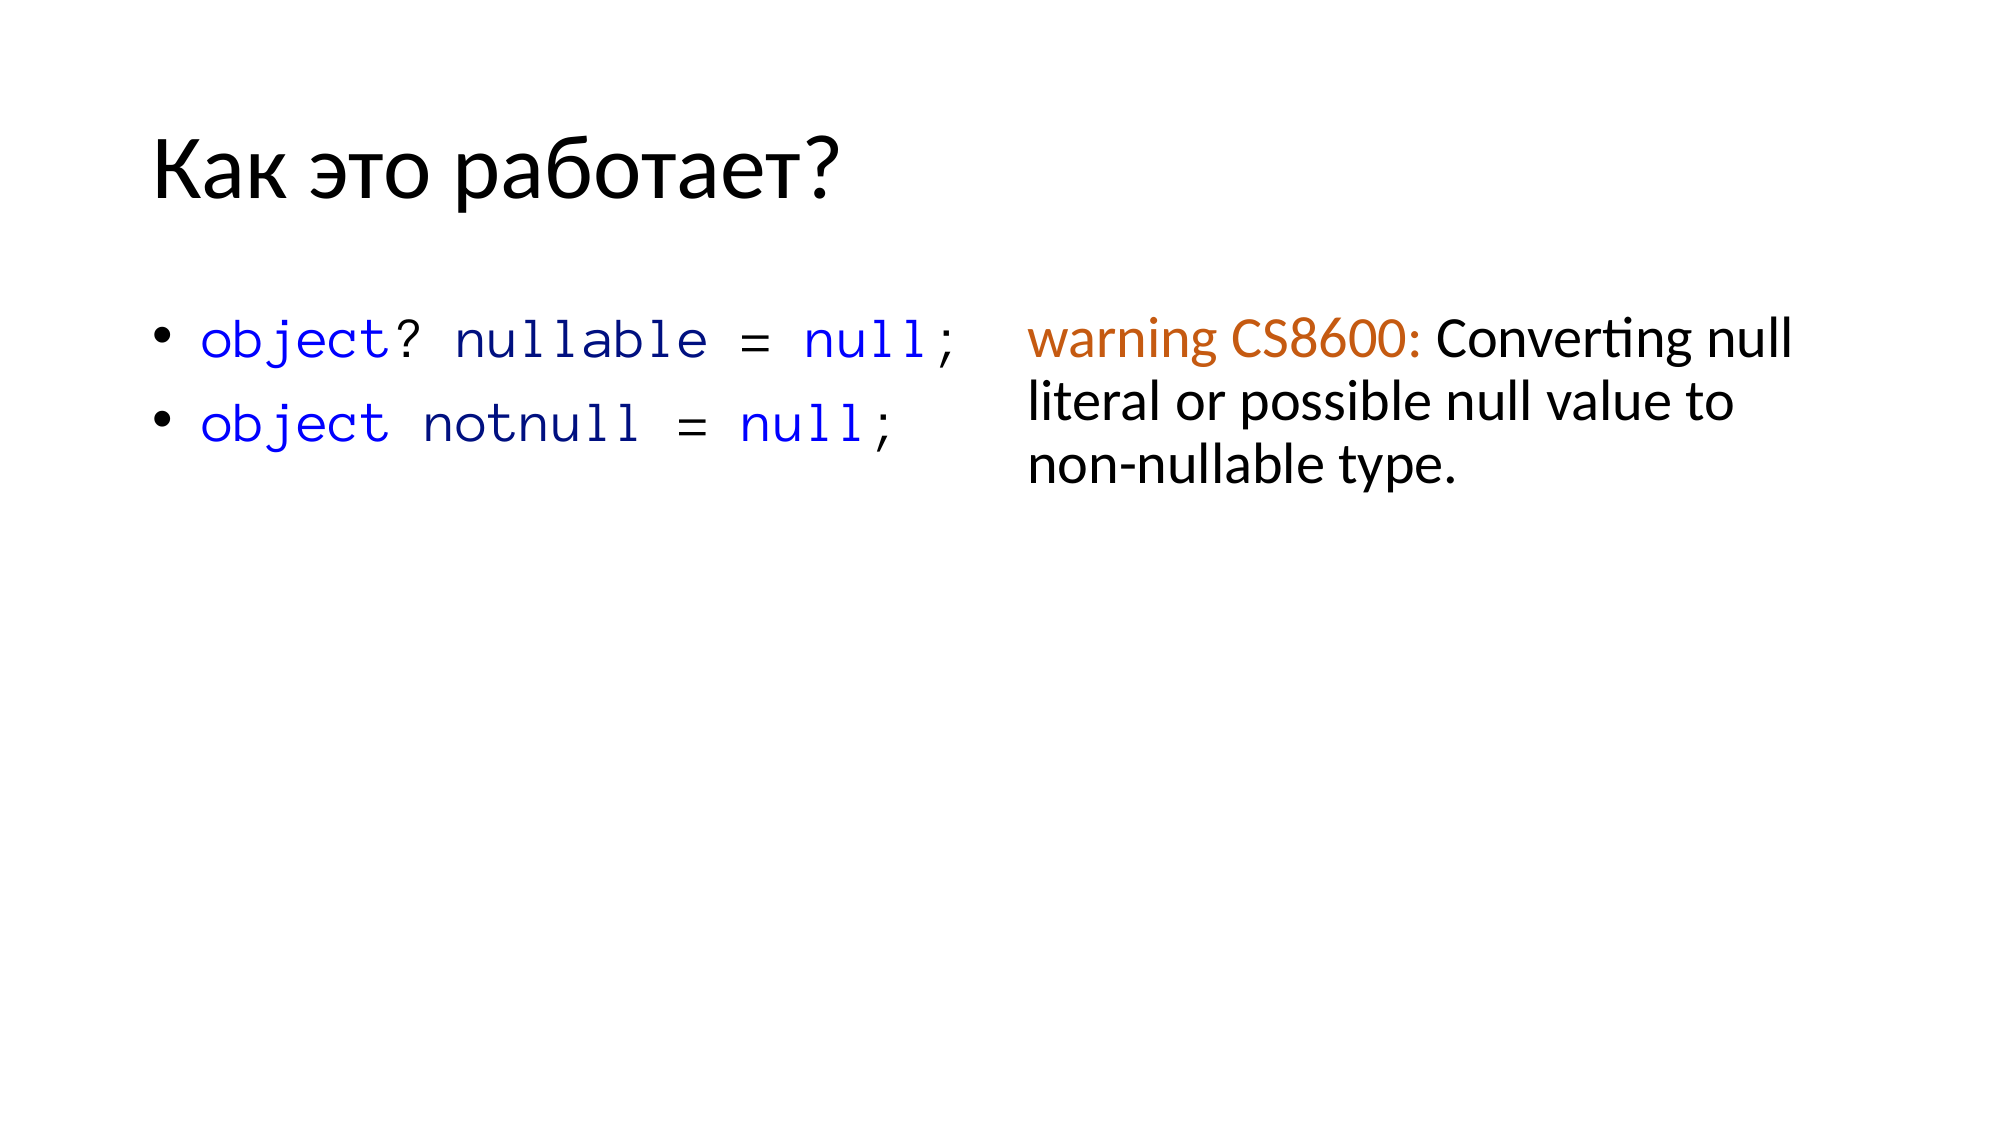

# Как это работает?
 object? nullable = null;
 object notnull = null;

warning CS8600: Converting null literal or possible null value to non-nullable type.